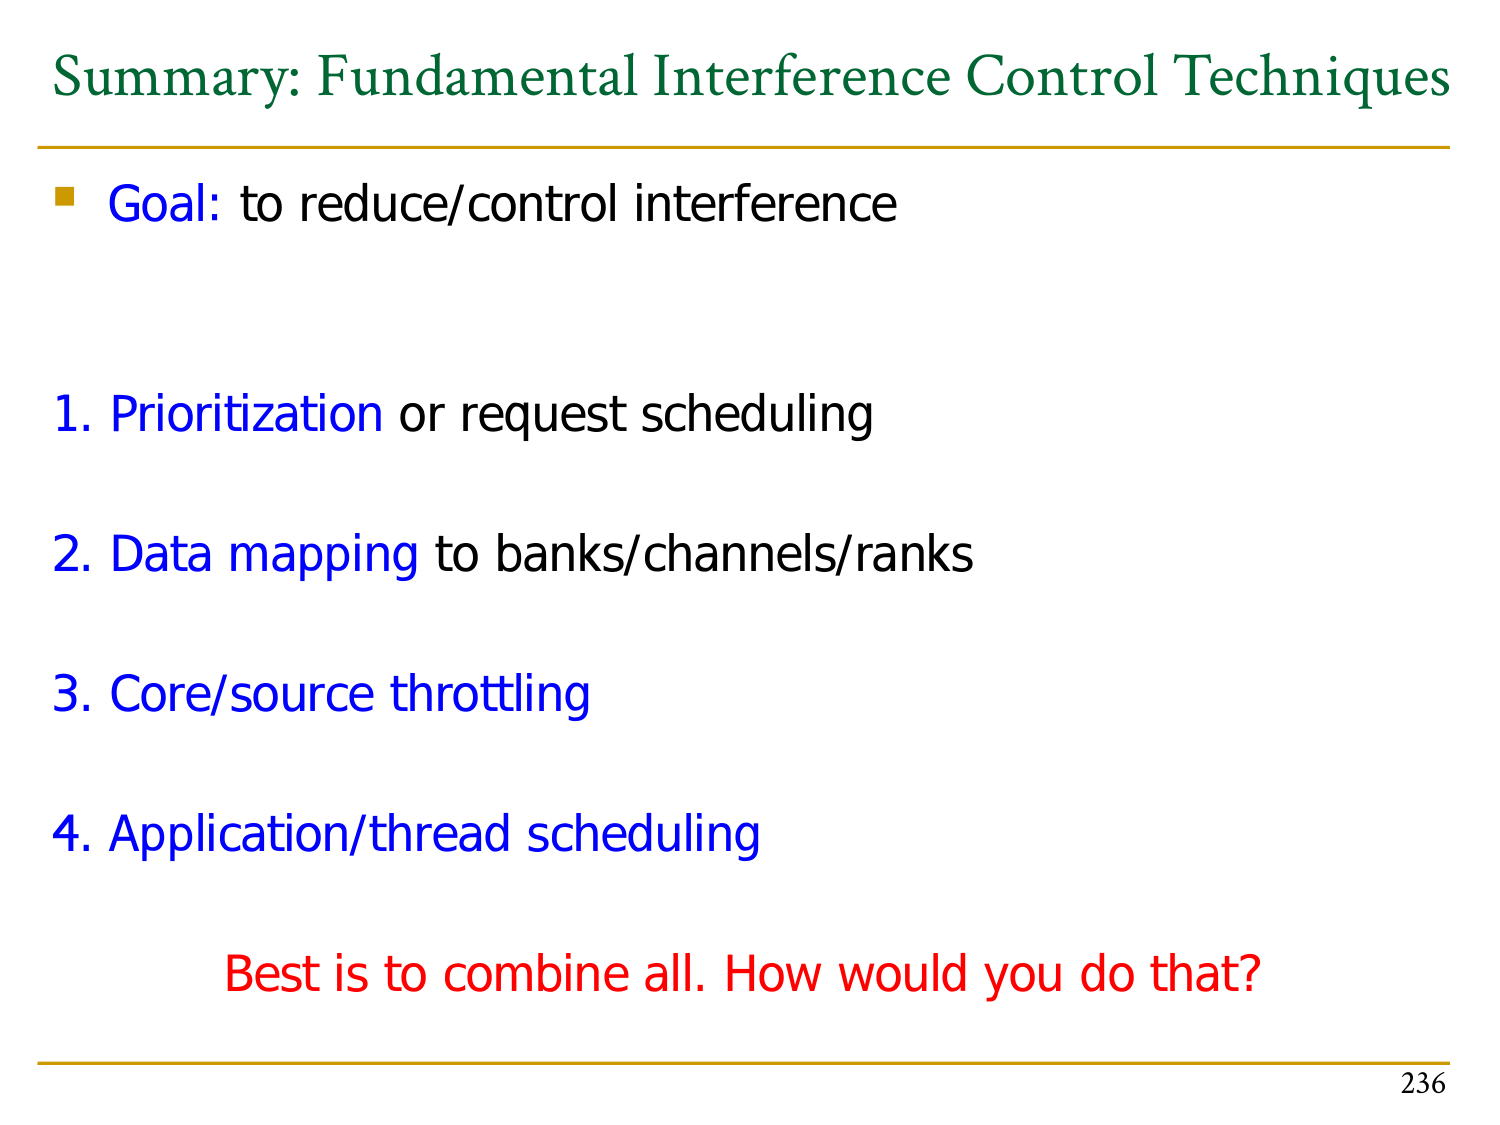

# Summary: Fundamental Interference Control Techniques
Goal: to reduce/control interference

1. Prioritization or request scheduling

2. Data mapping to banks/channels/ranks

3. Core/source throttling

4. Application/thread scheduling

Best is to combine all. How would you do that?
236